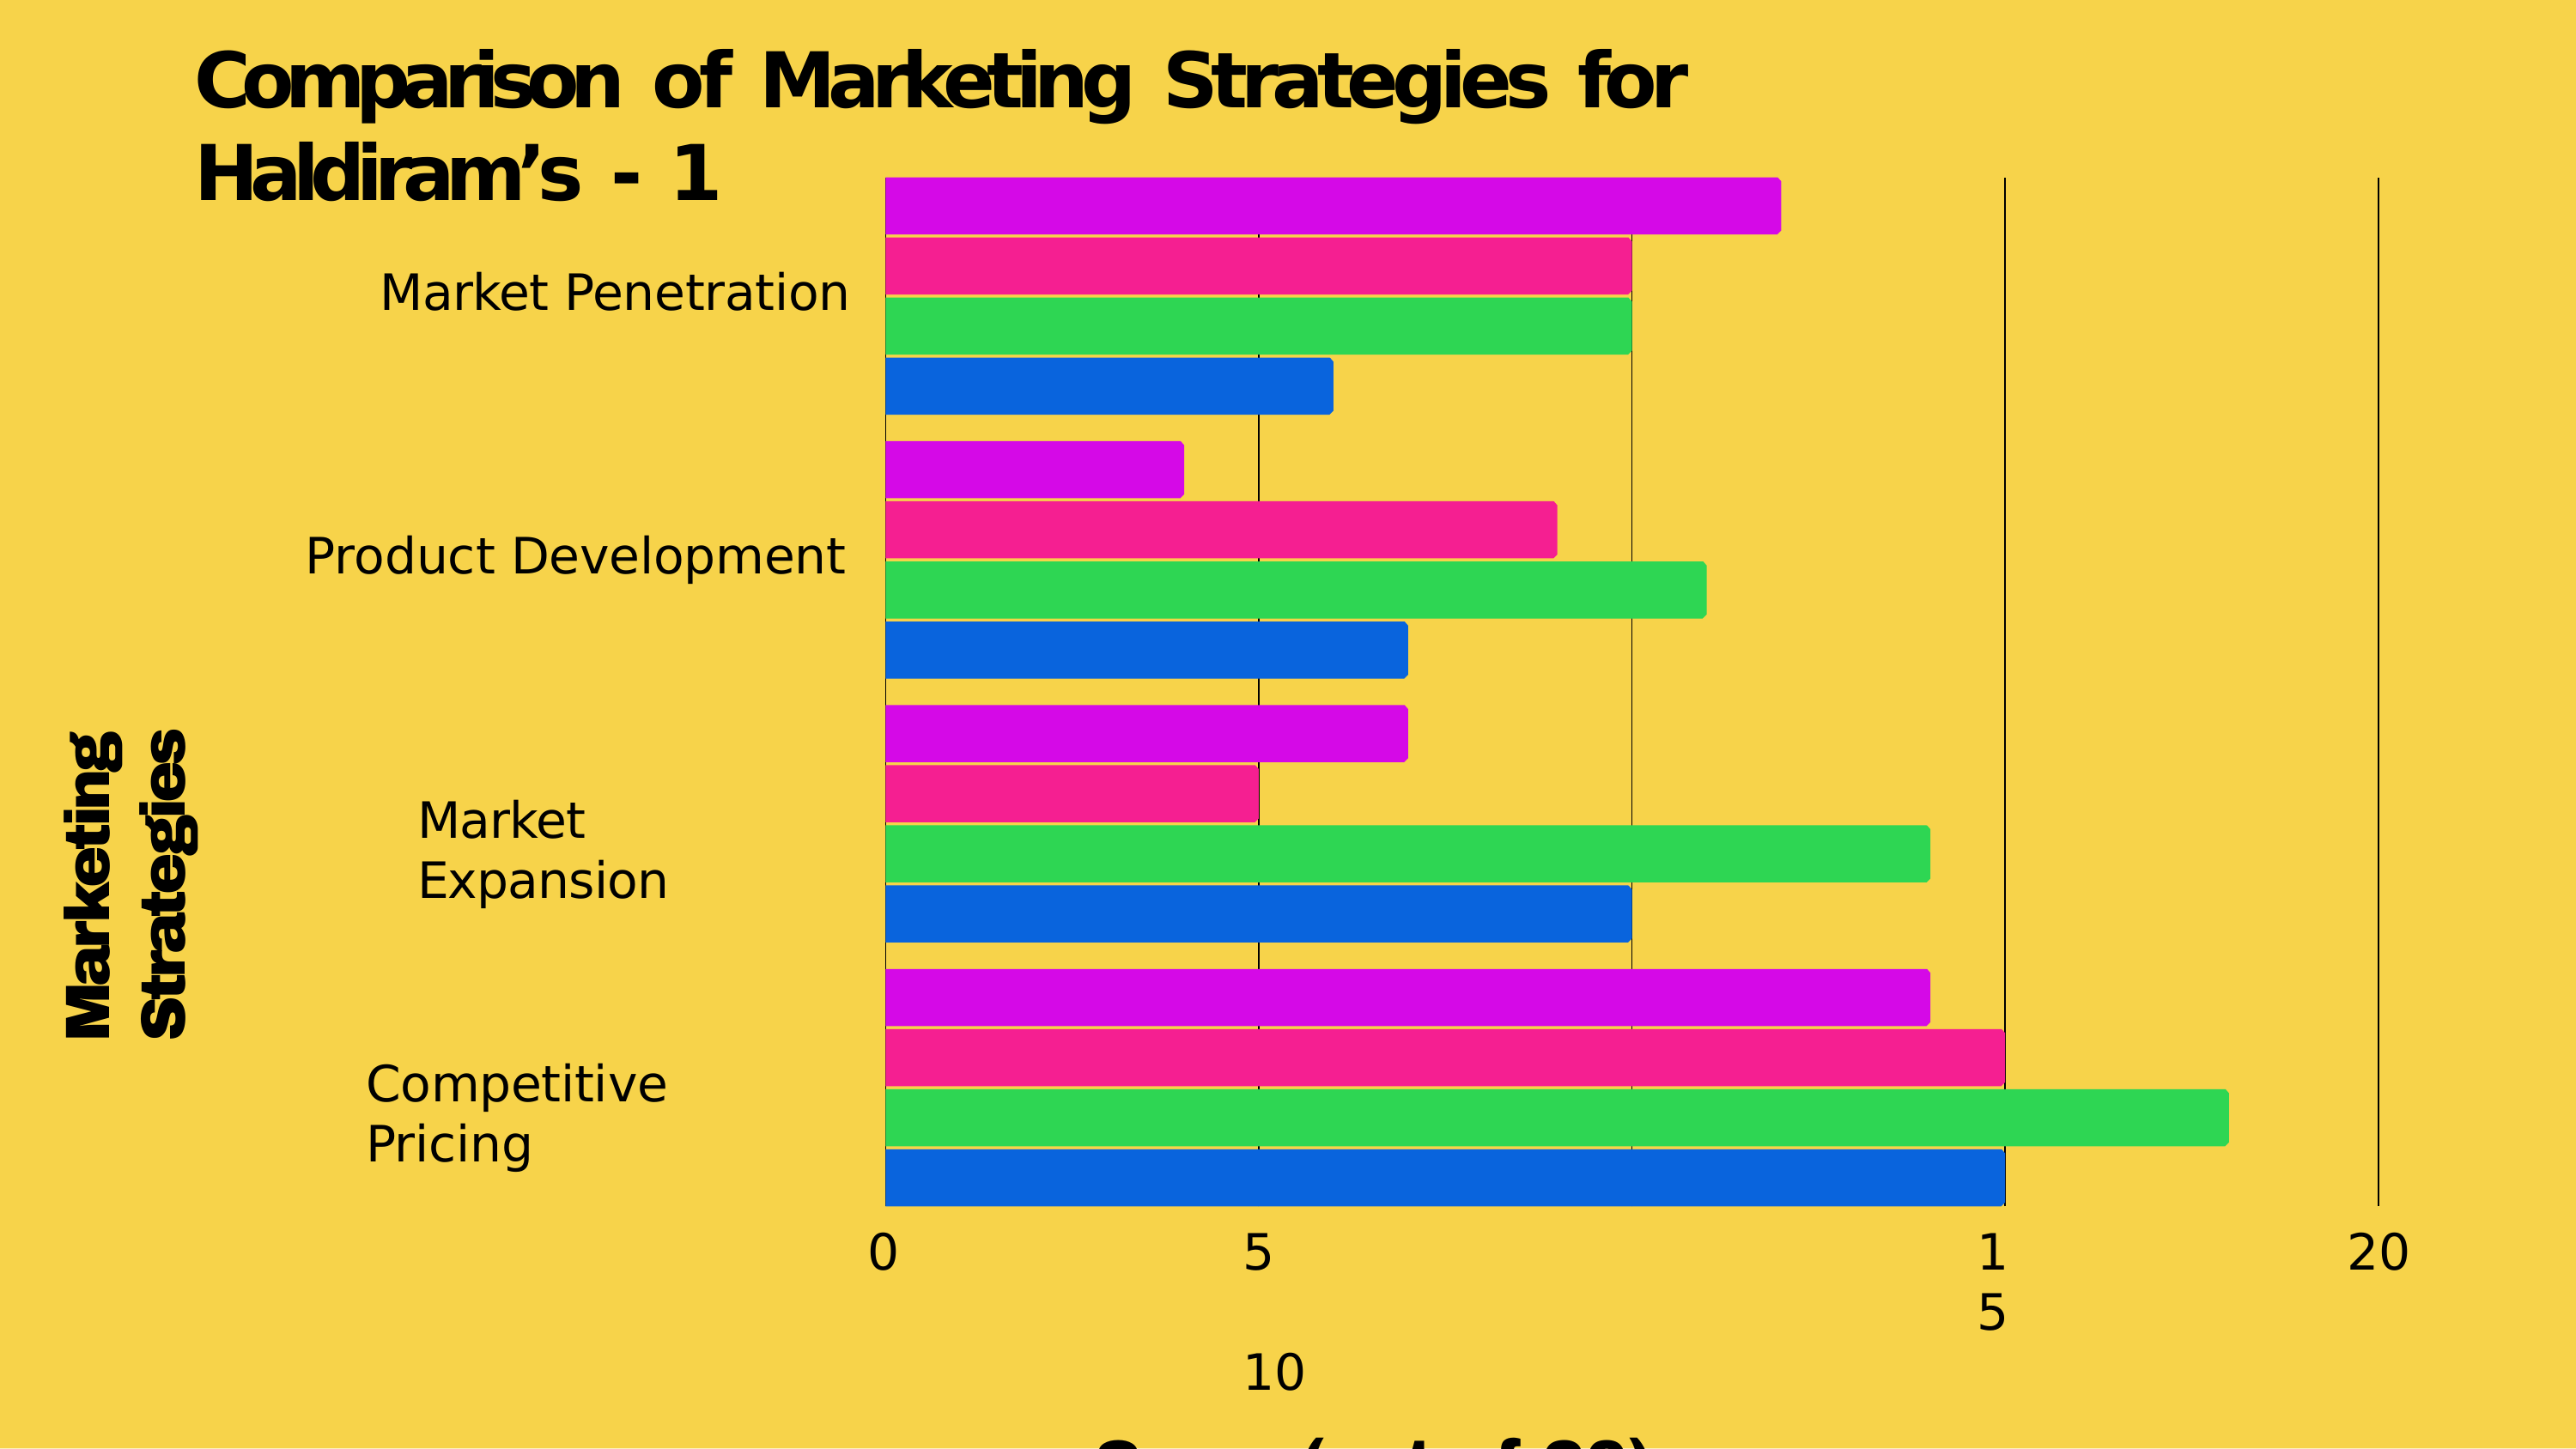

# Comparison of Marketing Strategies for Haldiram’s - 1

Market Penetration
Marketing Strategies

Product Development

Market Expansion

Competitive Pricing
5	10
Score (out of 20)
0
15
20